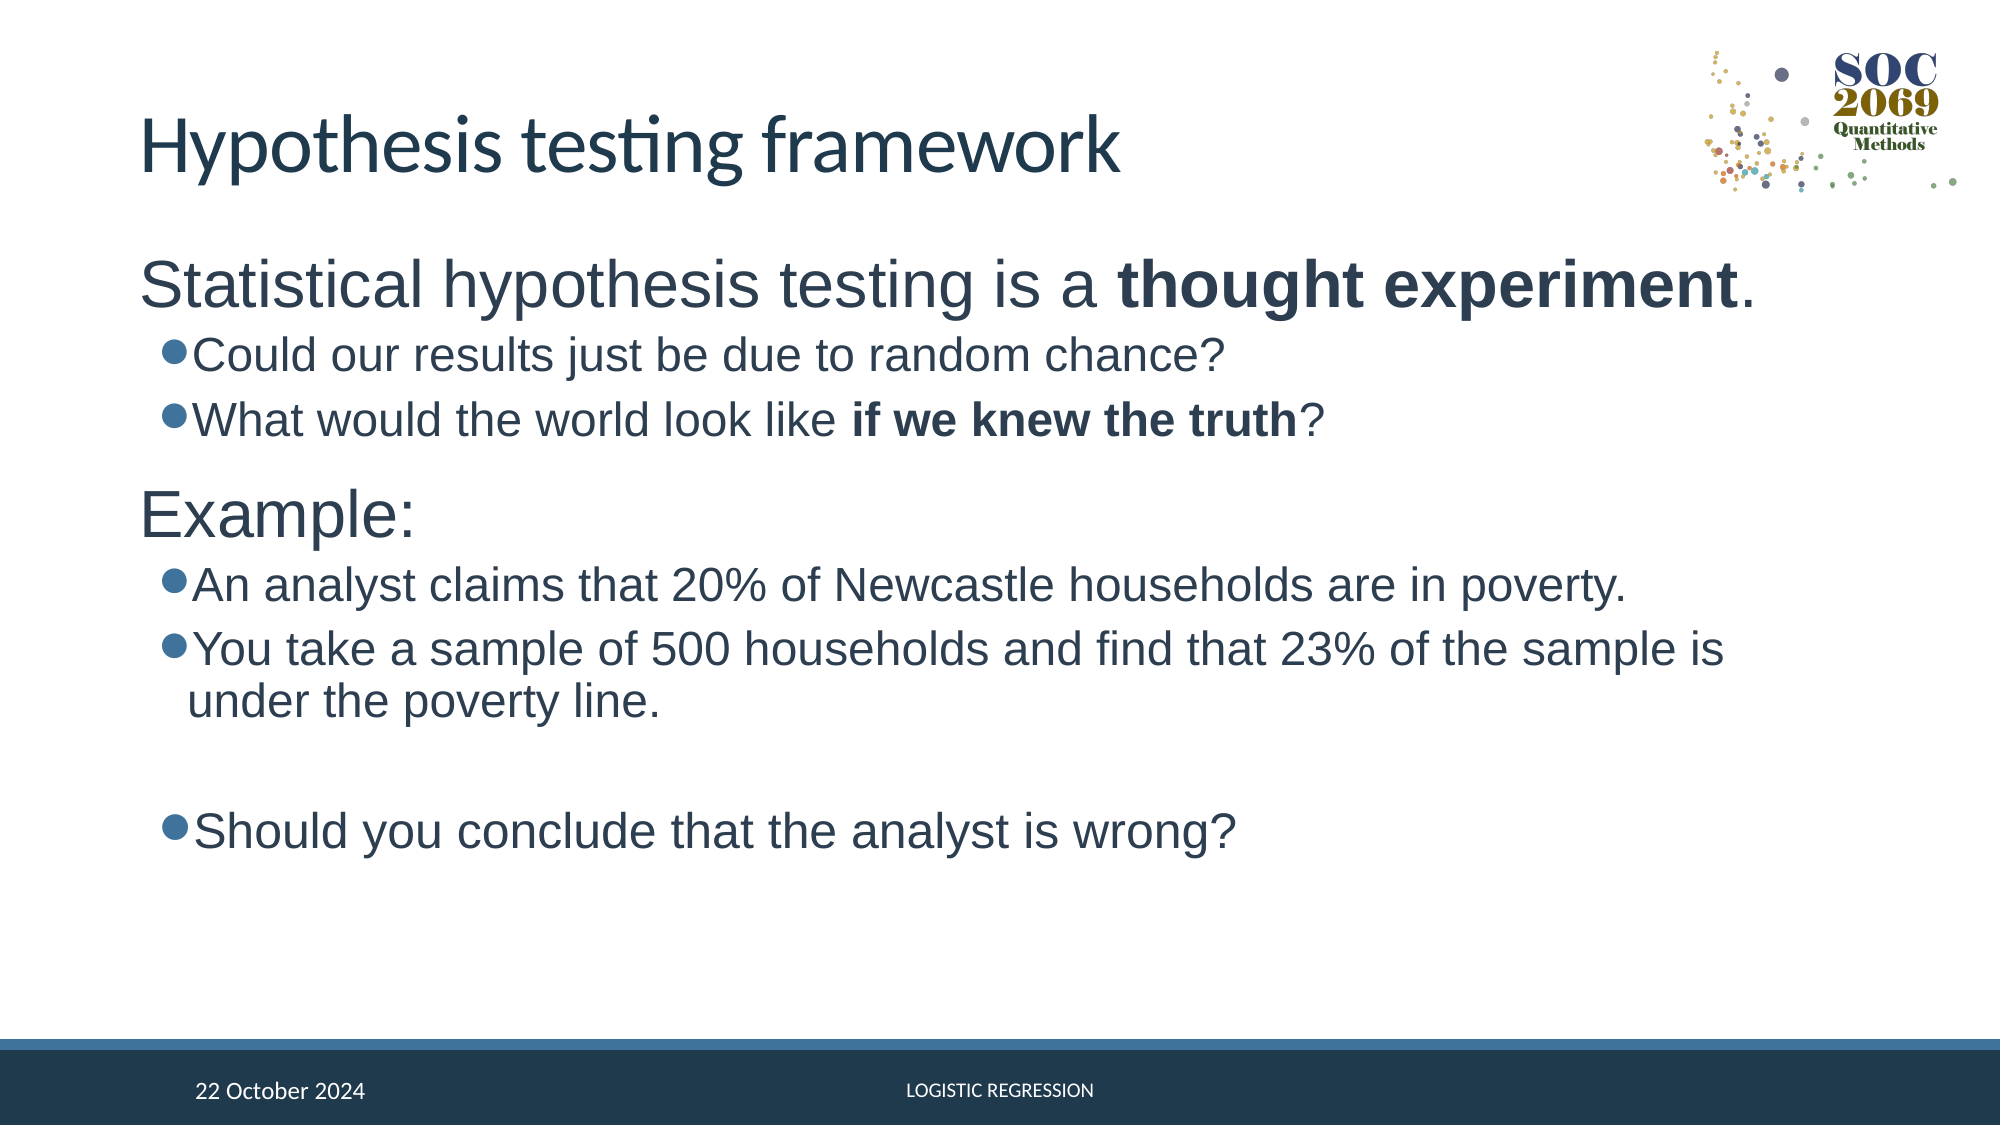

# Hypothesis testing framework
Statistical hypothesis testing is a thought experiment.
Could our results just be due to random chance?
What would the world look like if we knew the truth?
Example:
An analyst claims that 20% of Newcastle households are in poverty.
You take a sample of 500 households and find that 23% of the sample is under the poverty line.

Should you conclude that the analyst is wrong?
22 October 2024
Logistic regression